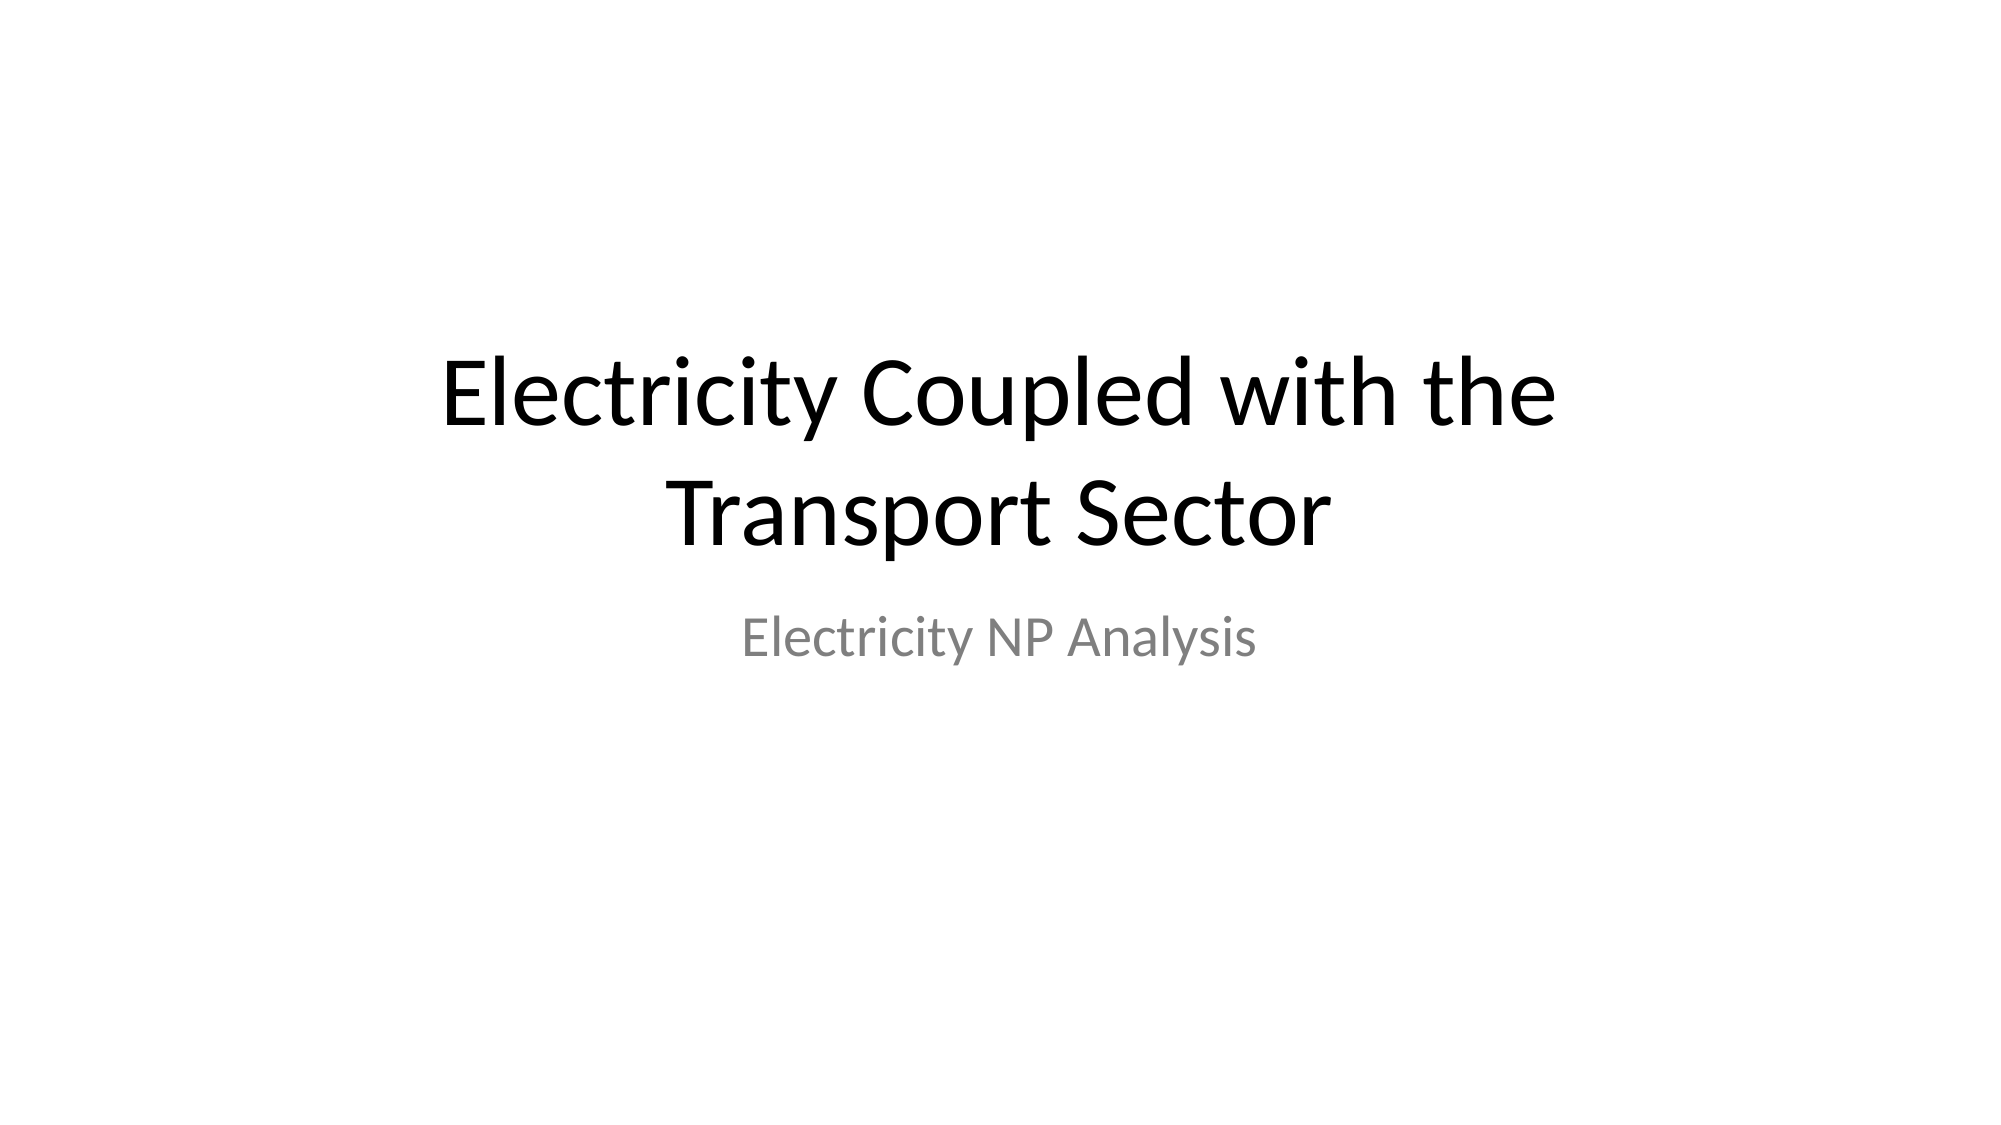

Electricity Coupled with the
Transport Sector
Electricity NP Analysis